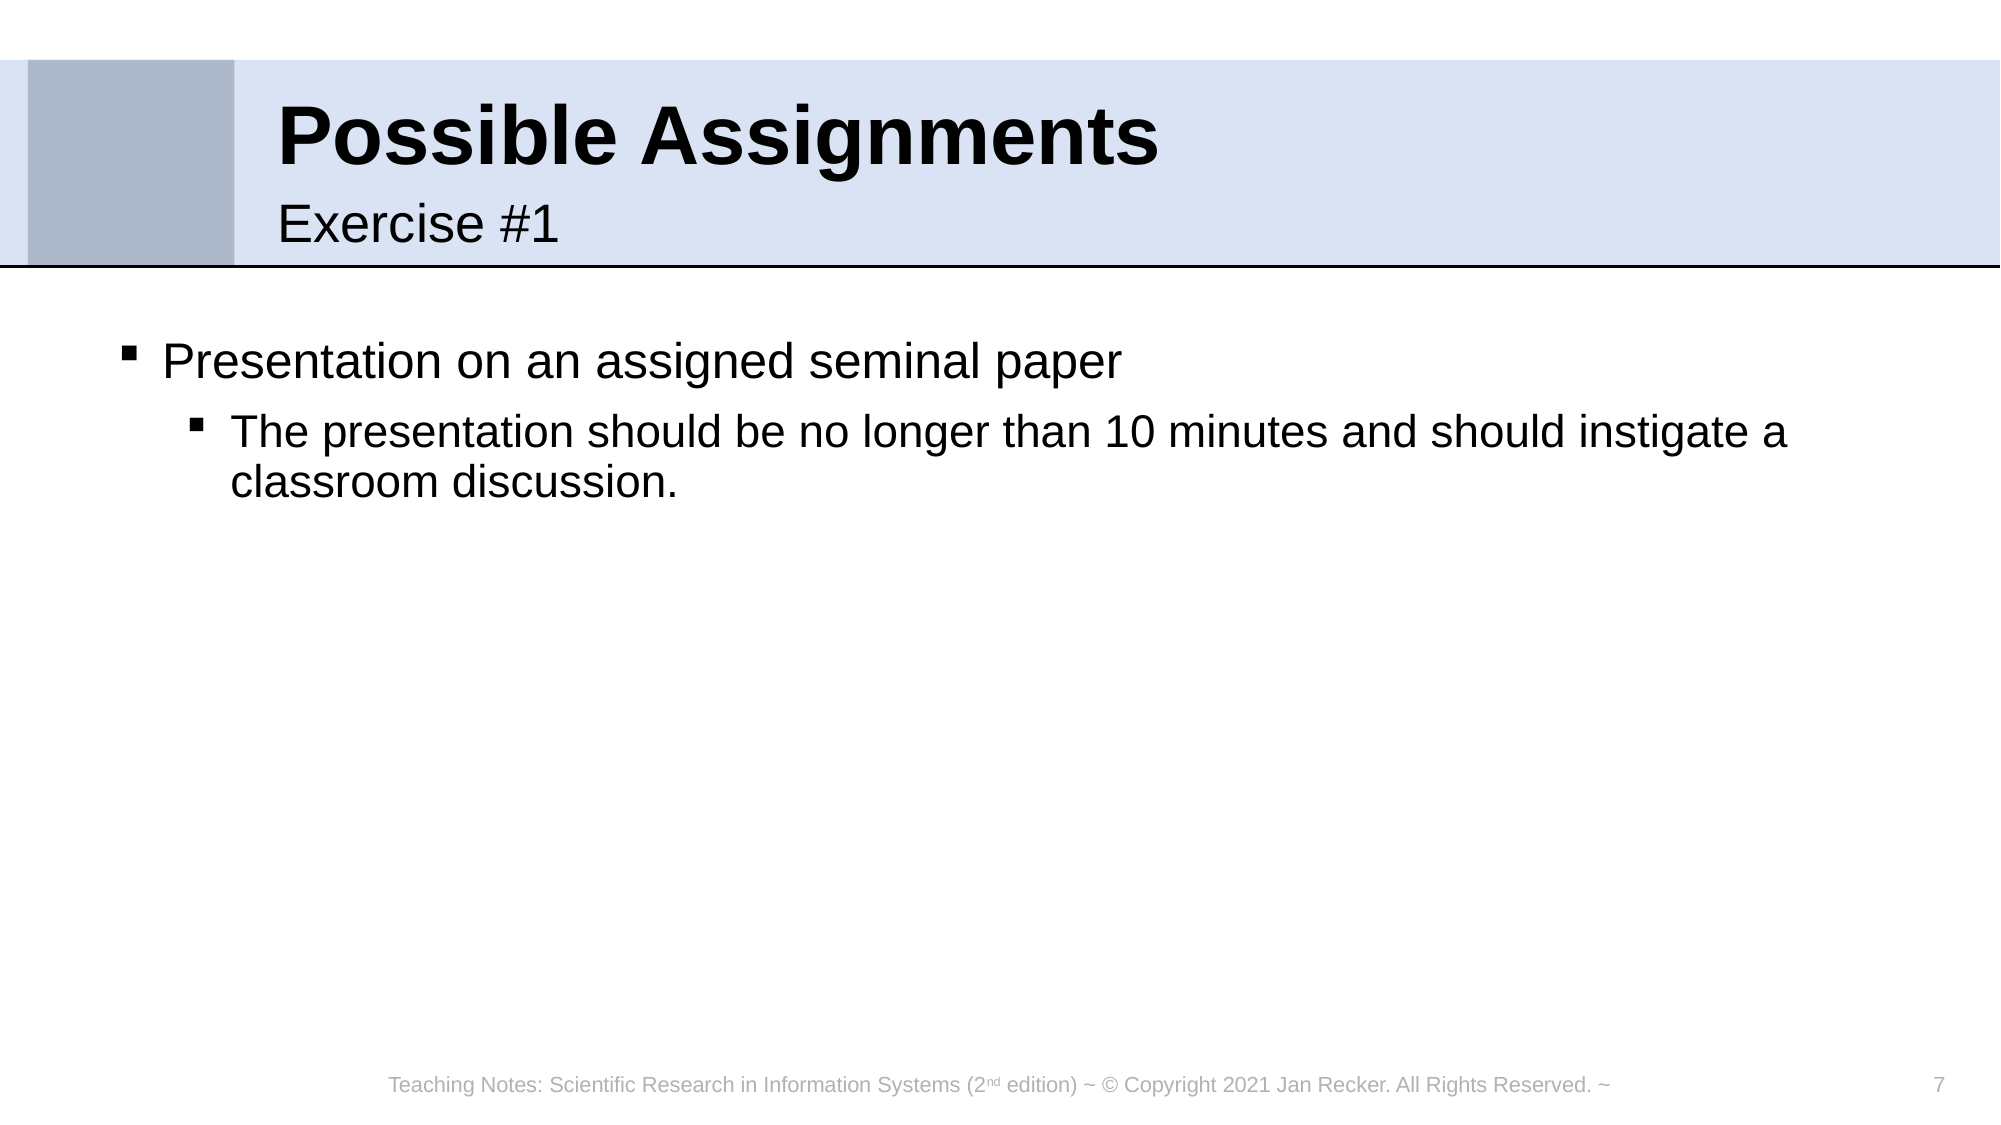

# Possible Assignments
Exercise #1
Presentation on an assigned seminal paper
The presentation should be no longer than 10 minutes and should instigate a classroom discussion.

Teaching Notes: Scientific Research in Information Systems (2nd edition) ~ © Copyright 2021 Jan Recker. All Rights Reserved. ~
7